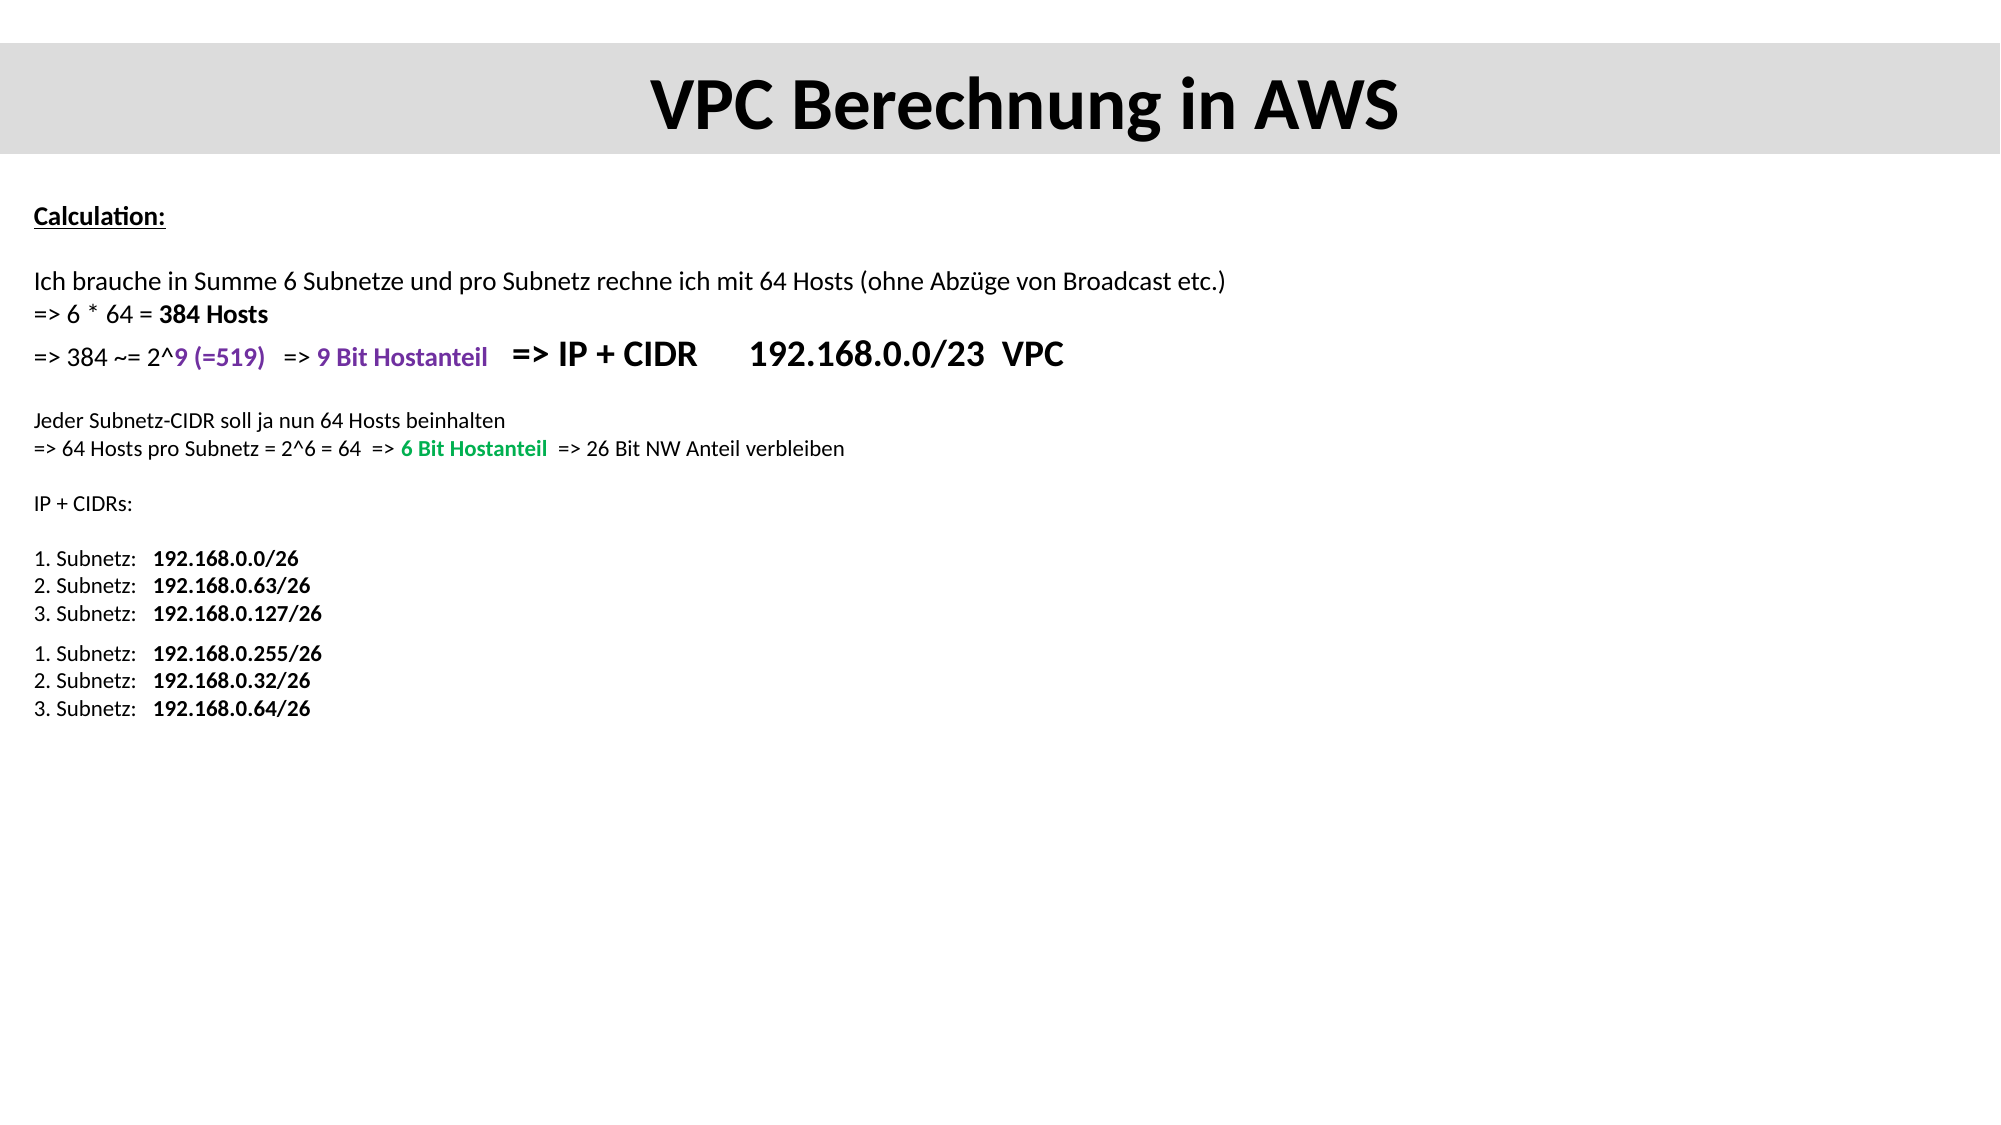

VPC Berechnung in AWS
Calculation:
Ich brauche in Summe 6 Subnetze und pro Subnetz rechne ich mit 64 Hosts (ohne Abzüge von Broadcast etc.)
=> 6 * 64 = 384 Hosts
=> 384 ~= 2^9 (=519)   => 9 Bit Hostanteil    => IP + CIDR      192.168.0.0/23  VPC
Jeder Subnetz-CIDR soll ja nun 64 Hosts beinhalten
=> 64 Hosts pro Subnetz = 2^6 = 64  => 6 Bit Hostanteil  => 26 Bit NW Anteil verbleiben
IP + CIDRs:
1. Subnetz:   192.168.0.0/26
2. Subnetz:   192.168.0.63/26
3. Subnetz:   192.168.0.127/26
1. Subnetz:   192.168.0.255/26
2. Subnetz:   192.168.0.32/26
3. Subnetz:   192.168.0.64/26